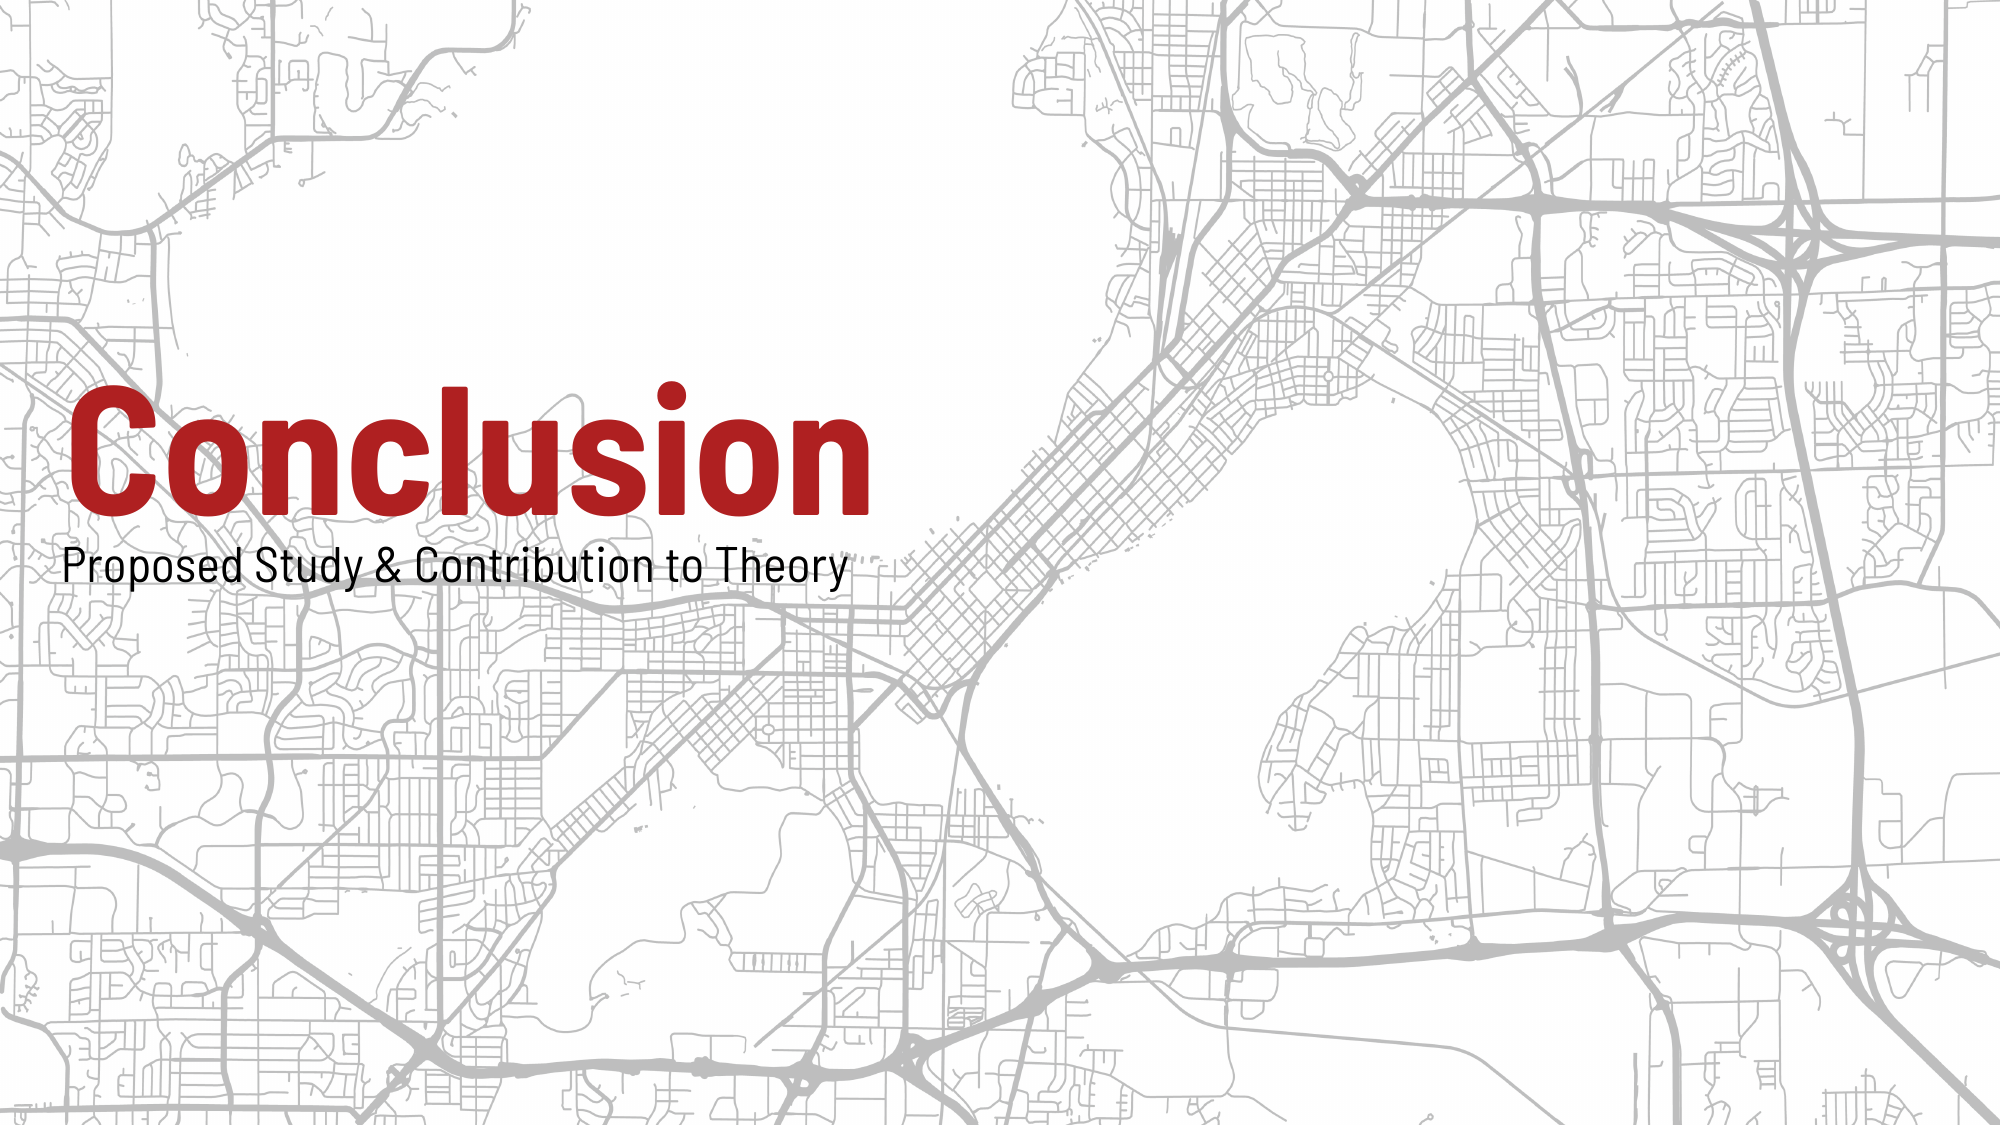

Conclusion
Proposed Study & Contribution to Theory